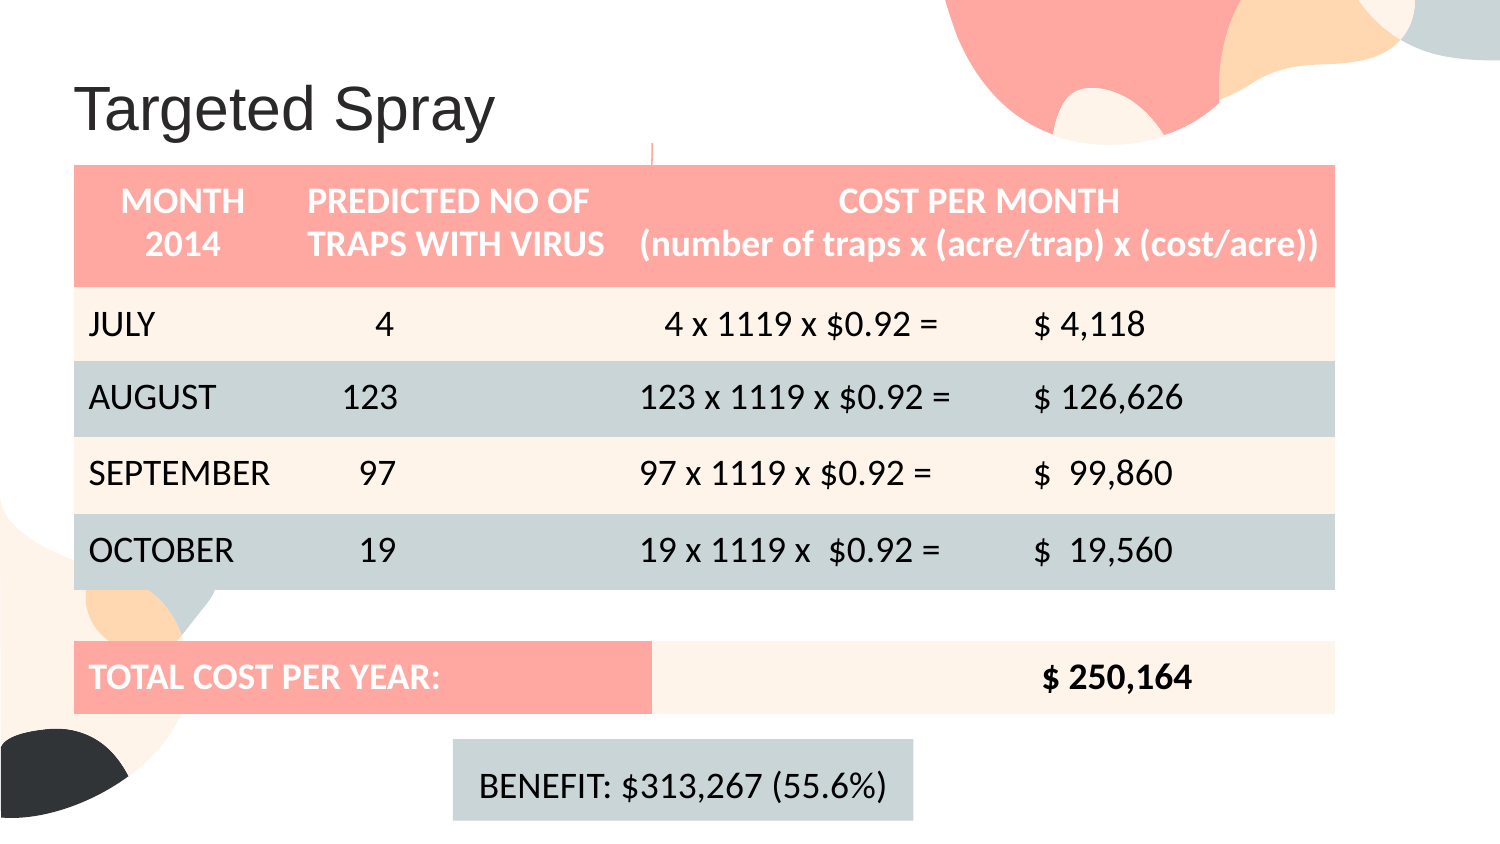

# Targeted Spray
| MONTH 2014 | PREDICTED NO OF TRAPS WITH VIRUS | COST PER MONTH (number of traps x (acre/trap) x (cost/acre)) |  |
| --- | --- | --- | --- |
| JULY | 4 | 4 x 1119 x $0.92 = | $ 4,118 |
| AUGUST | 123 | 123 x 1119 x $0.92 = | $ 126,626 |
| SEPTEMBER | 97 | 97 x 1119 x $0.92 = | $ 99,860 |
| OCTOBER | 19 | 19 x 1119 x $0.92 = | $ 19,560 |
| TOTAL COST PER YEAR: | $ 250,164 |
| --- | --- |
BENEFIT: $313,267 (55.6%)